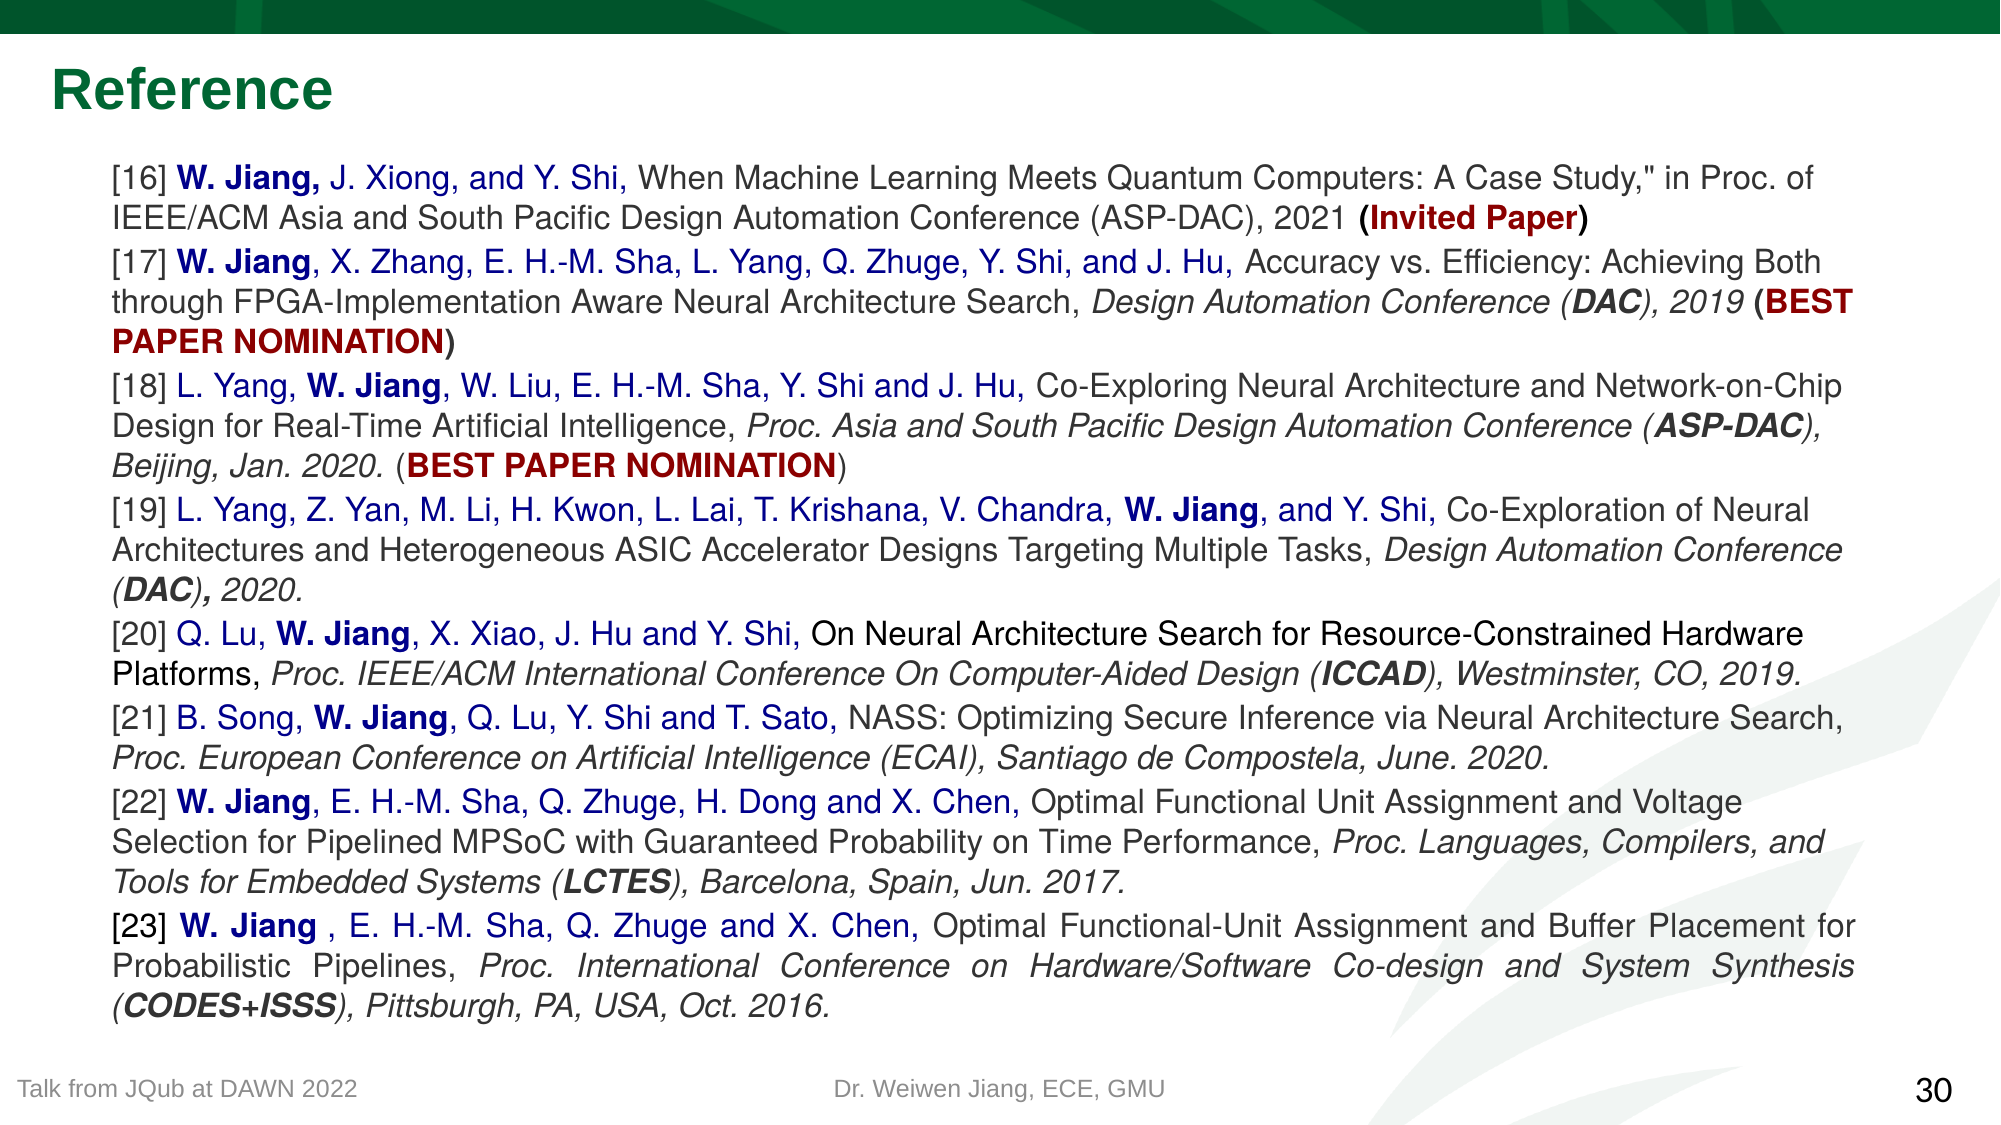

# Reference
[16] W. Jiang, J. Xiong, and Y. Shi, When Machine Learning Meets Quantum Computers: A Case Study," in Proc. of IEEE/ACM Asia and South Pacific Design Automation Conference (ASP-DAC), 2021 (Invited Paper)
[17] W. Jiang, X. Zhang, E. H.-M. Sha, L. Yang, Q. Zhuge, Y. Shi, and J. Hu, Accuracy vs. Efficiency: Achieving Both through FPGA-Implementation Aware Neural Architecture Search, Design Automation Conference (DAC), 2019 (BEST PAPER NOMINATION)
[18] L. Yang, W. Jiang, W. Liu, E. H.-M. Sha, Y. Shi and J. Hu, Co-Exploring Neural Architecture and Network-on-Chip Design for Real-Time Artificial Intelligence, Proc. Asia and South Pacific Design Automation Conference (ASP-DAC), Beijing, Jan. 2020. (BEST PAPER NOMINATION)
[19] L. Yang, Z. Yan, M. Li, H. Kwon, L. Lai, T. Krishana, V. Chandra, W. Jiang, and Y. Shi, Co-Exploration of Neural Architectures and Heterogeneous ASIC Accelerator Designs Targeting Multiple Tasks, Design Automation Conference (DAC), 2020.
[20] Q. Lu, W. Jiang, X. Xiao, J. Hu and Y. Shi, On Neural Architecture Search for Resource-Constrained Hardware Platforms, Proc. IEEE/ACM International Conference On Computer-Aided Design (ICCAD), Westminster, CO, 2019.
[21] B. Song, W. Jiang, Q. Lu, Y. Shi and T. Sato, NASS: Optimizing Secure Inference via Neural Architecture Search,
Proc. European Conference on Artificial Intelligence (ECAI), Santiago de Compostela, June. 2020.
[22] W. Jiang, E. H.-M. Sha, Q. Zhuge, H. Dong and X. Chen, Optimal Functional Unit Assignment and Voltage Selection for Pipelined MPSoC with Guaranteed Probability on Time Performance, Proc. Languages, Compilers, and Tools for Embedded Systems (LCTES), Barcelona, Spain, Jun. 2017.
[23] W. Jiang , E. H.-M. Sha, Q. Zhuge and X. Chen, Optimal Functional-Unit Assignment and Buffer Placement for Probabilistic Pipelines, Proc. International Conference on Hardware/Software Co-design and System Synthesis (CODES+ISSS), Pittsburgh, PA, USA, Oct. 2016.
30